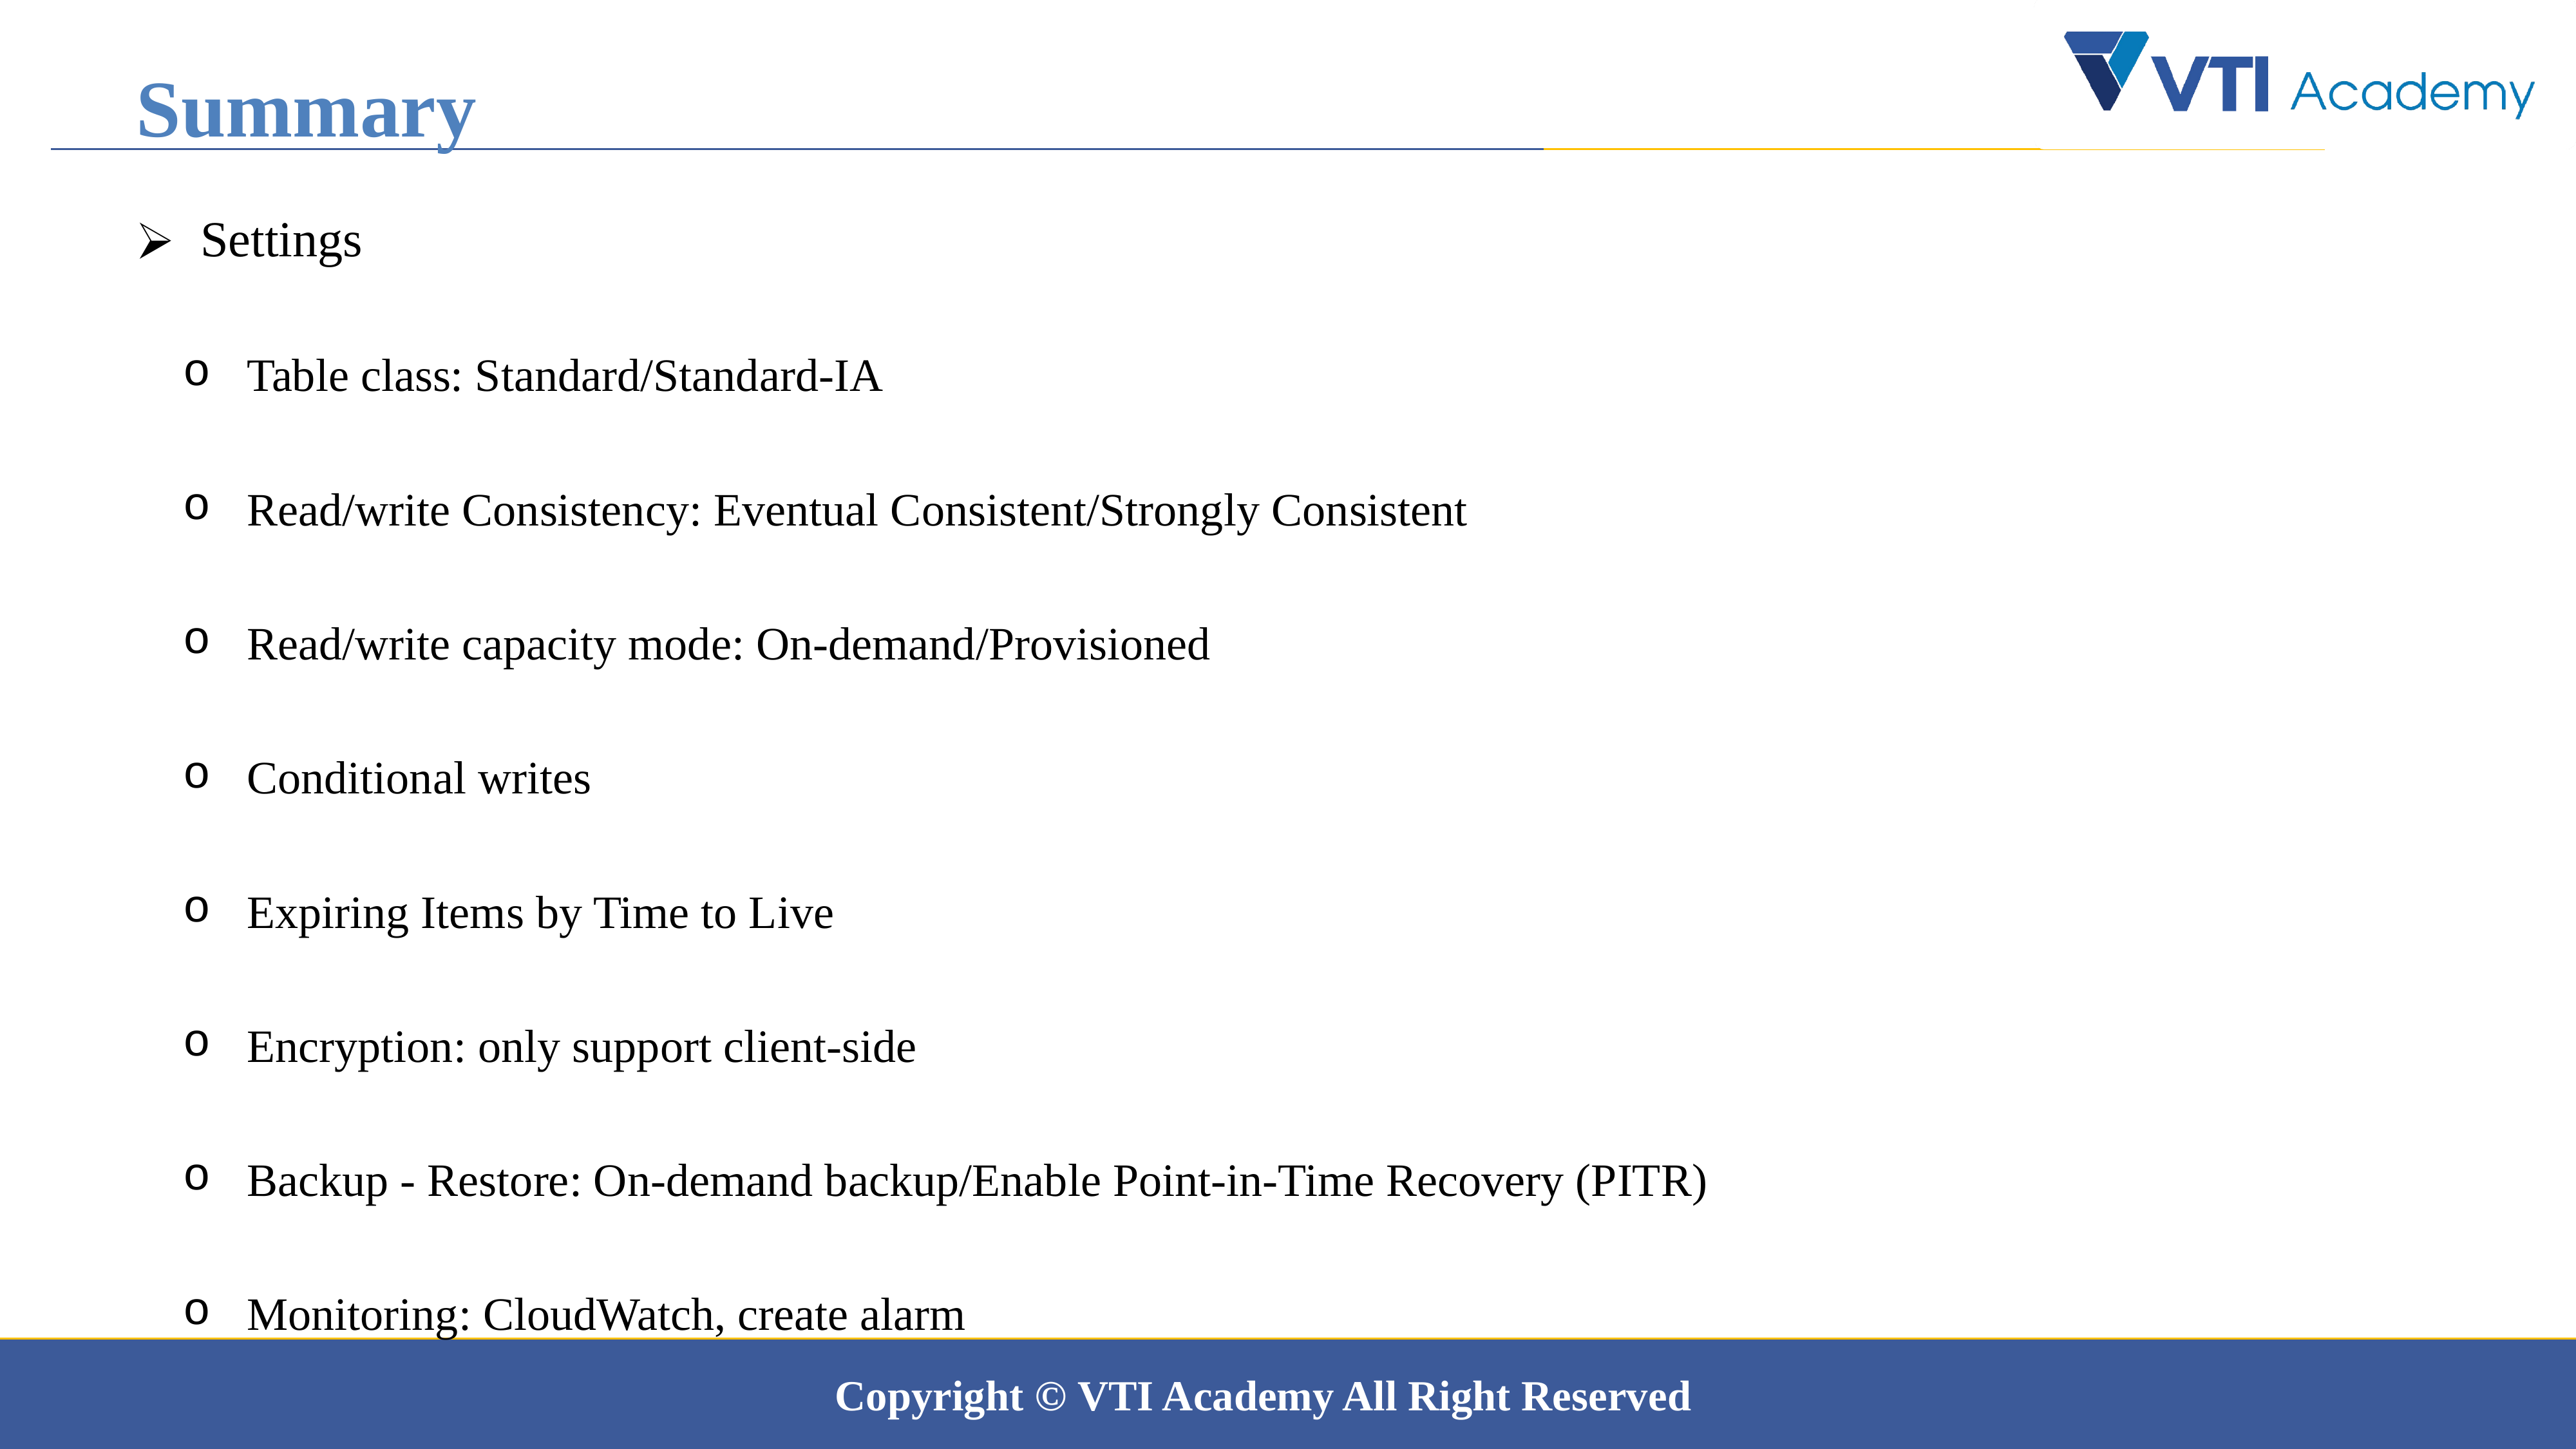

Summary
Settings
Table class: Standard/Standard-IA
Read/write Consistency: Eventual Consistent/Strongly Consistent
Read/write capacity mode: On-demand/Provisioned
Conditional writes
Expiring Items by Time to Live
Encryption: only support client-side
Backup - Restore: On-demand backup/Enable Point-in-Time Recovery (PITR)
Monitoring: CloudWatch, create alarm